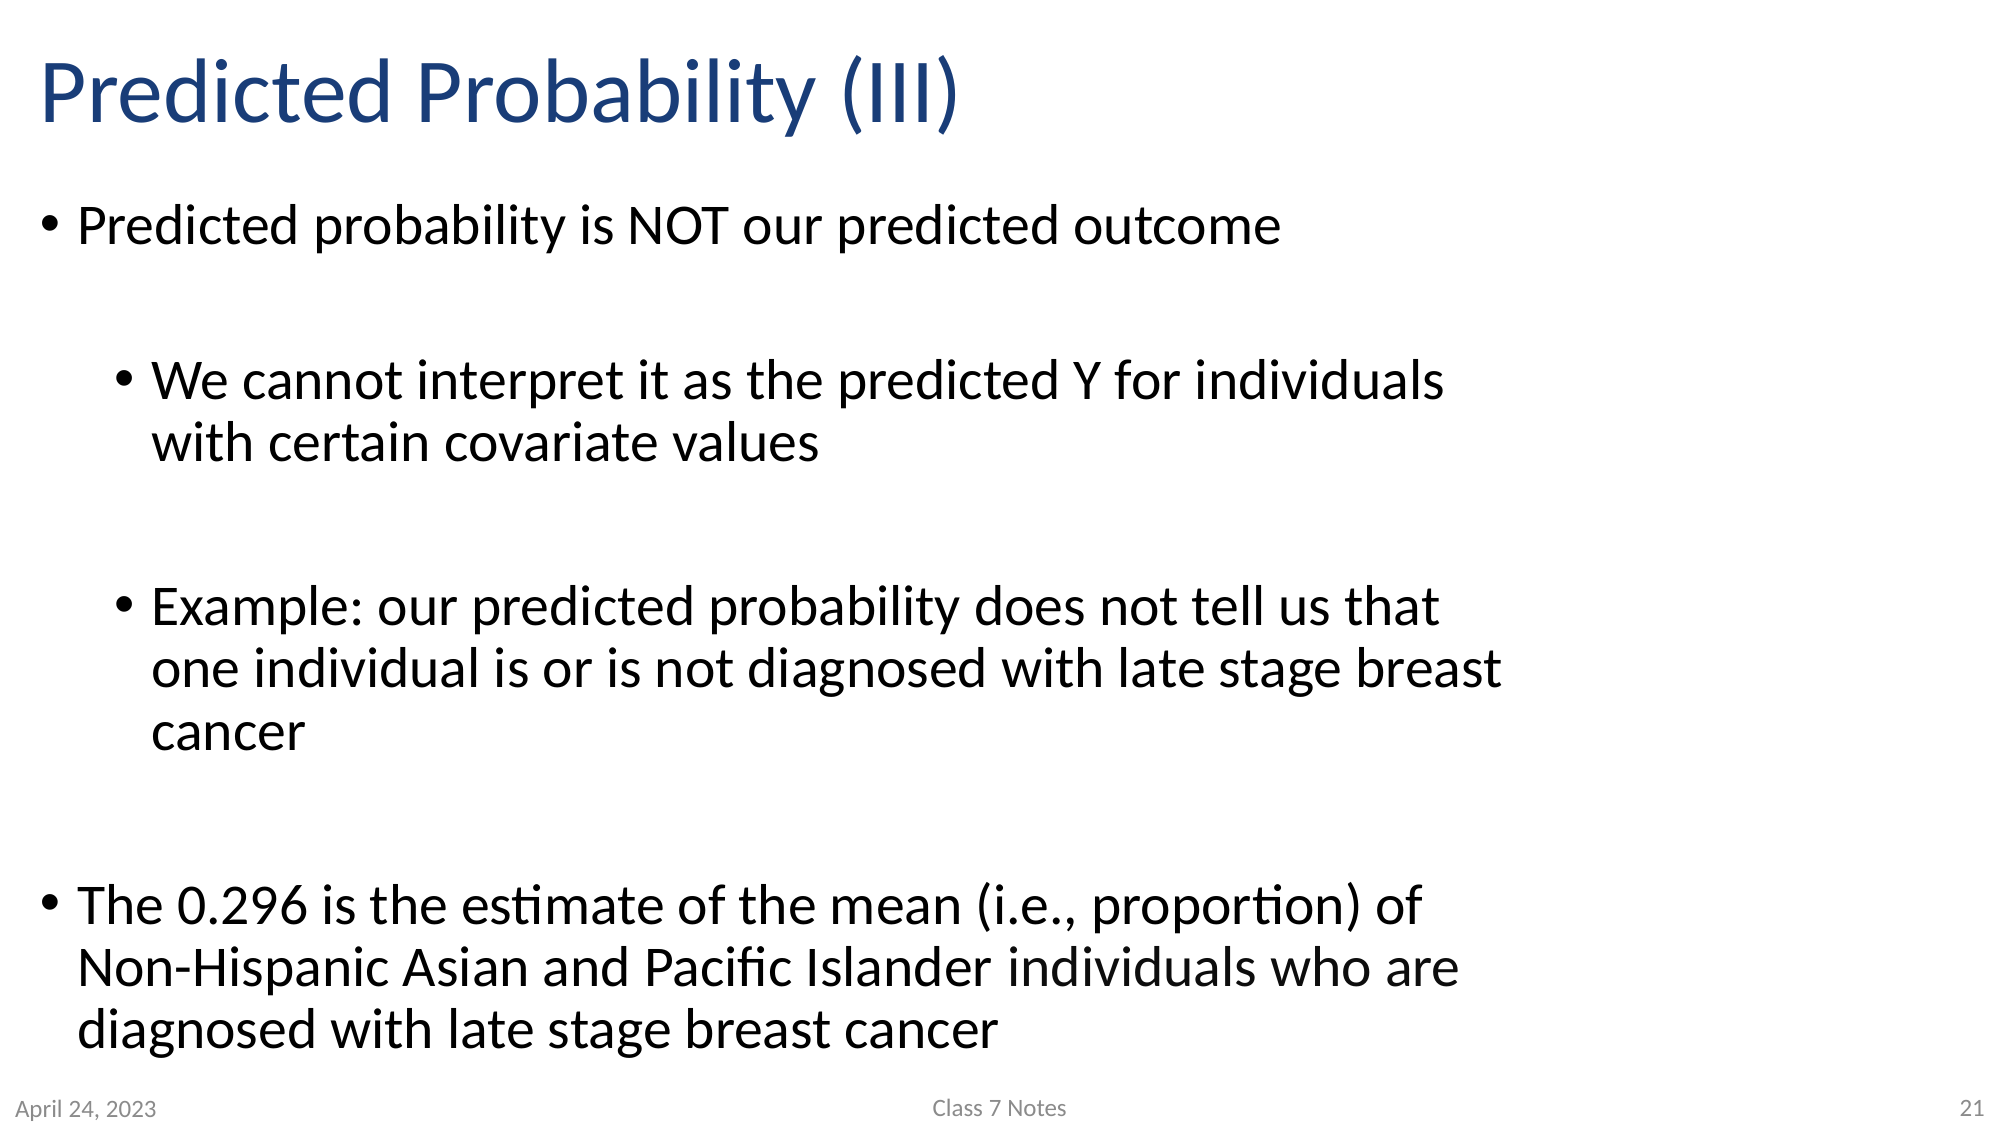

# Predicted Probability (III)
Predicted probability is NOT our predicted outcome

We cannot interpret it as the predicted Y for individuals with certain covariate values

Example: our predicted probability does not tell us that one individual is or is not diagnosed with late stage breast cancer

The 0.296 is the estimate of the mean (i.e., proportion) of Non-Hispanic Asian and Pacific Islander individuals who are diagnosed with late stage breast cancer
Class 7 Notes
21
April 24, 2023